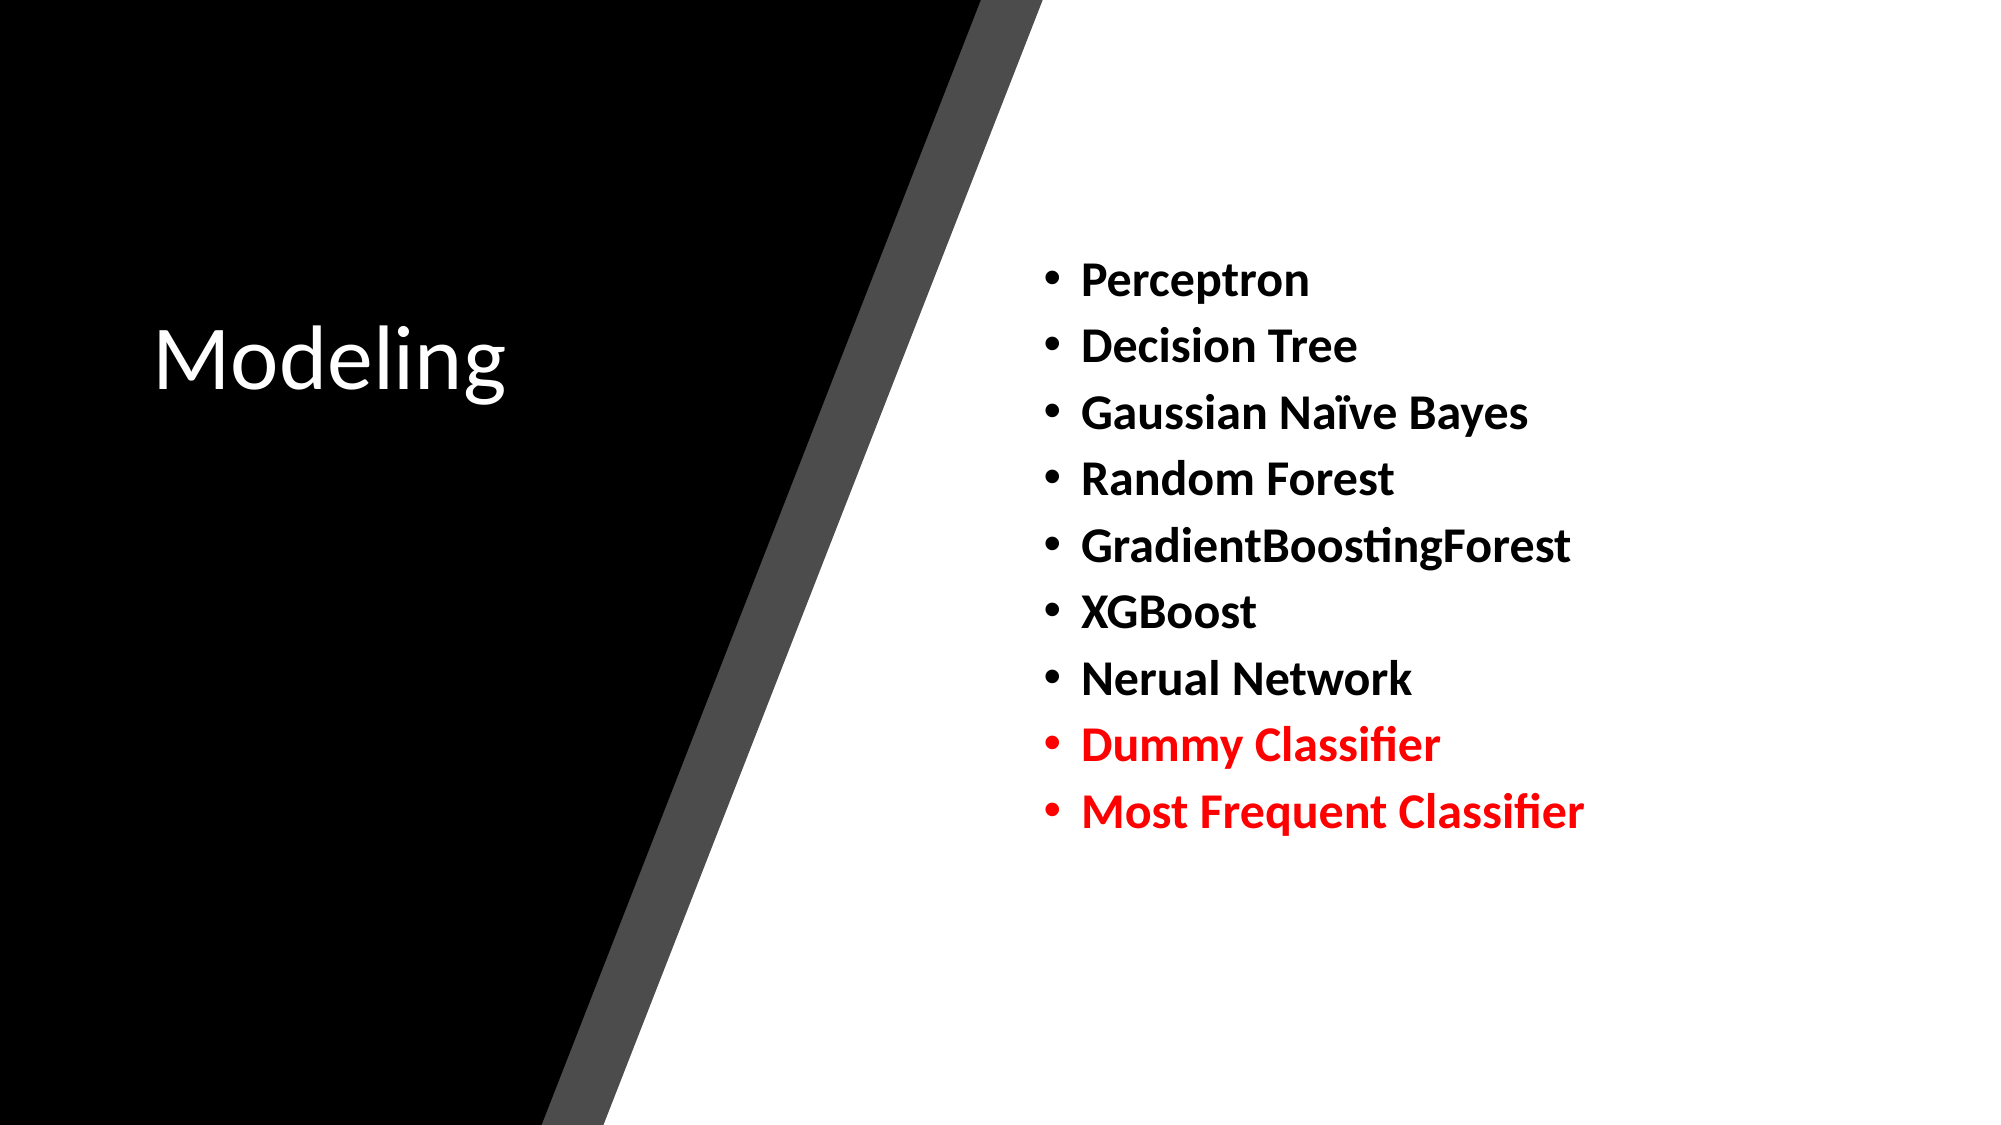

# Modeling
Perceptron
Decision Tree
Gaussian Naïve Bayes
Random Forest
GradientBoostingForest
XGBoost
Nerual Network
Dummy Classifier
Most Frequent Classifier